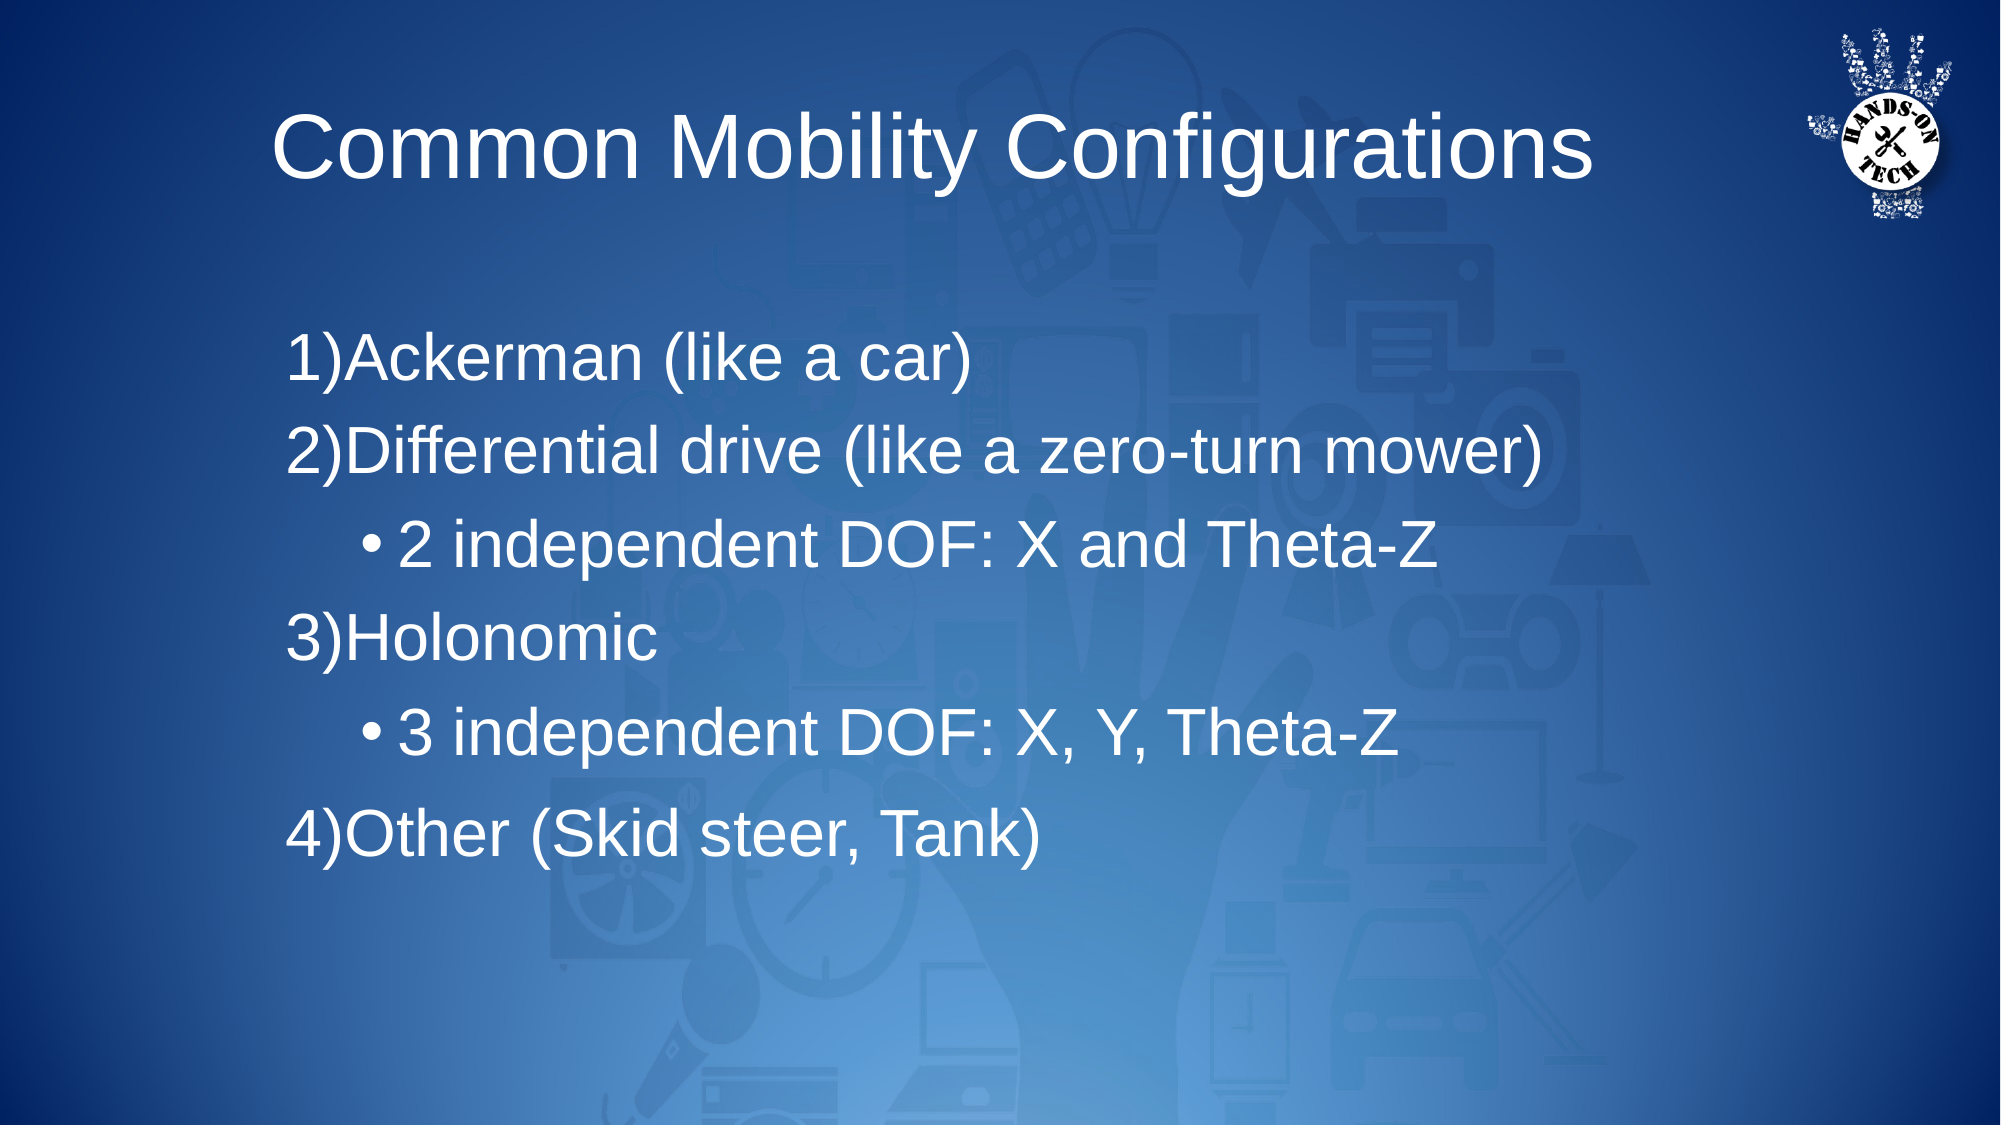

Common Mobility Configurations
Ackerman (like a car)
Differential drive (like a zero-turn mower)
2 independent DOF: X and Theta-Z
Holonomic
3 independent DOF: X, Y, Theta-Z
Other (Skid steer, Tank)